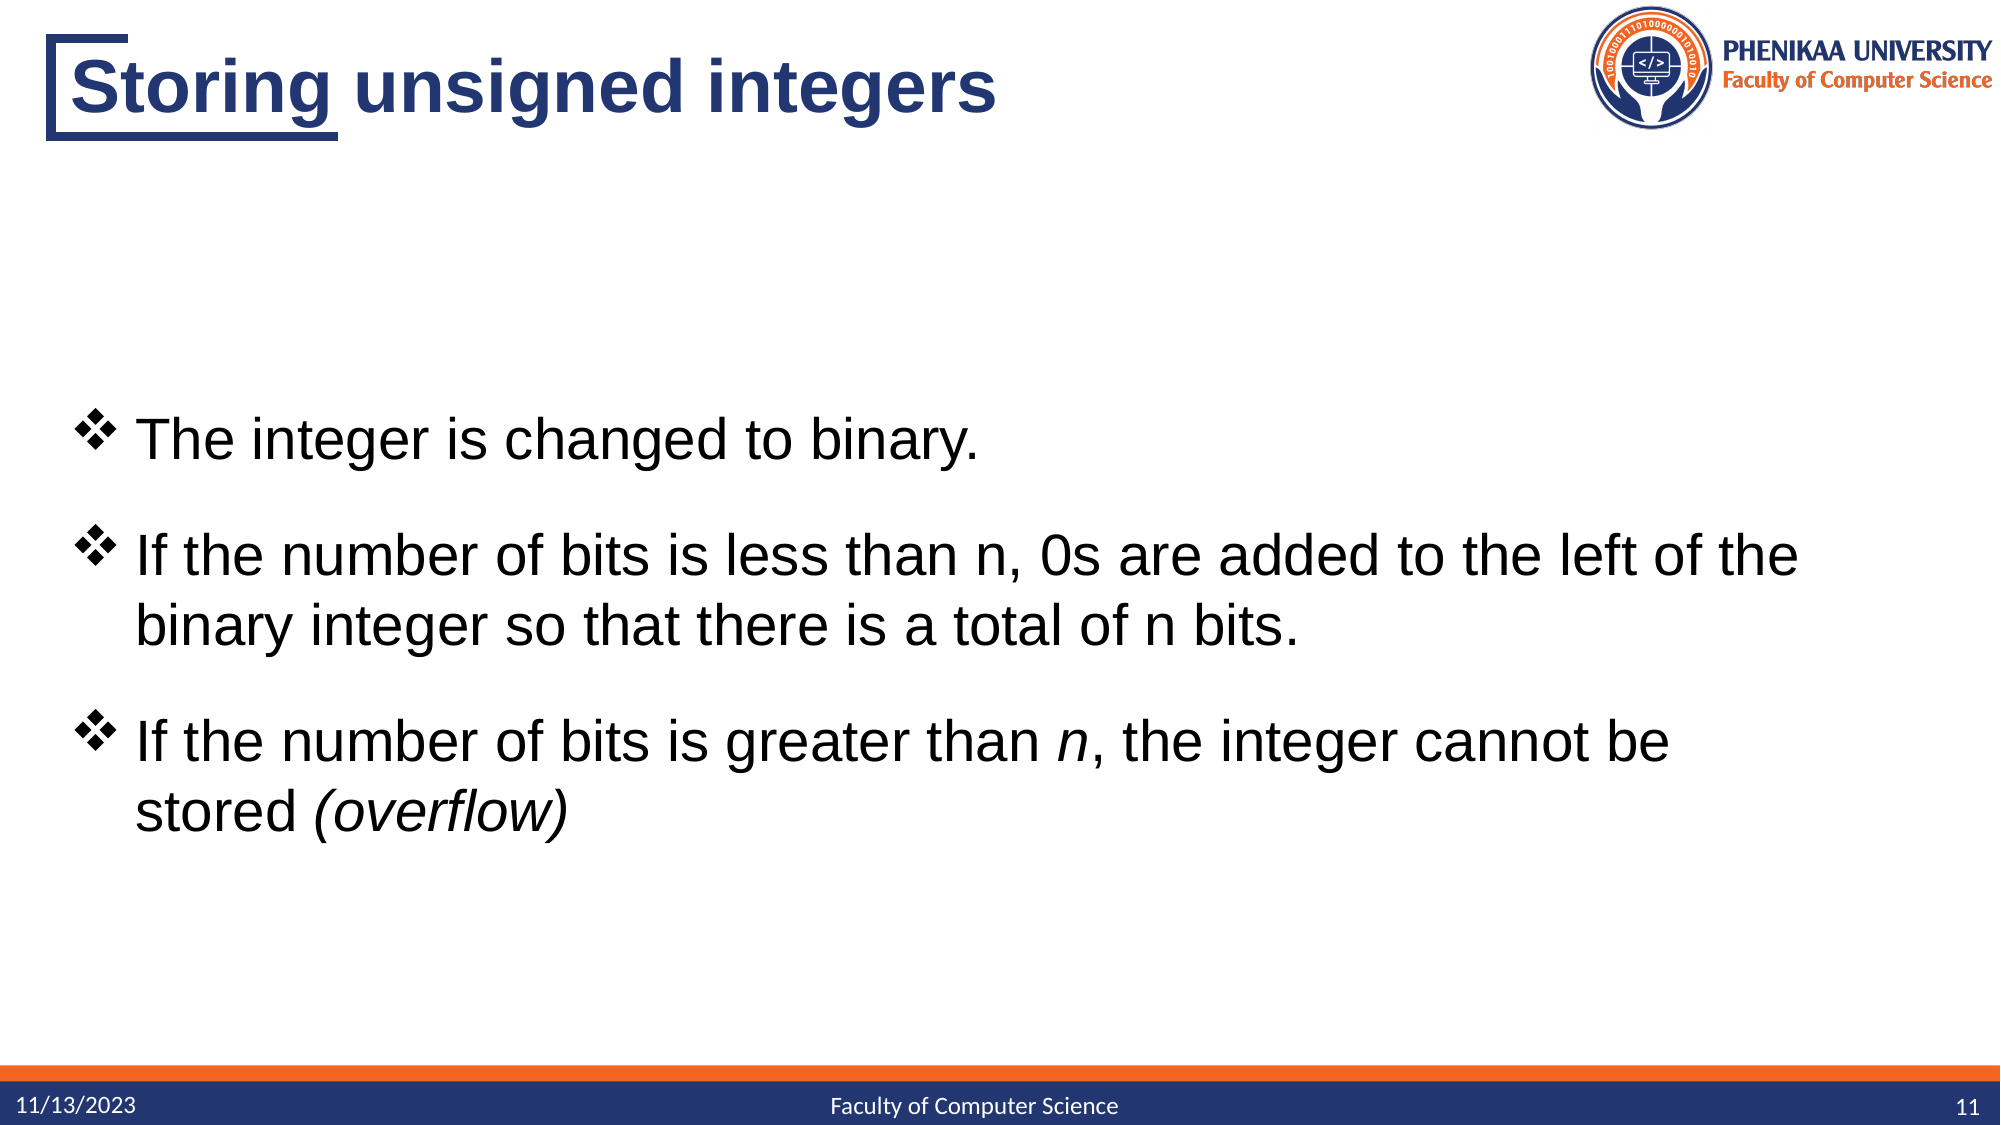

# Storing unsigned integers

The integer is changed to binary.
If the number of bits is less than n, 0s are added to the left of the binary integer so that there is a total of n bits.
If the number of bits is greater than n, the integer cannot be
stored (overflow)

11/13/2023
11
Faculty of Computer Science